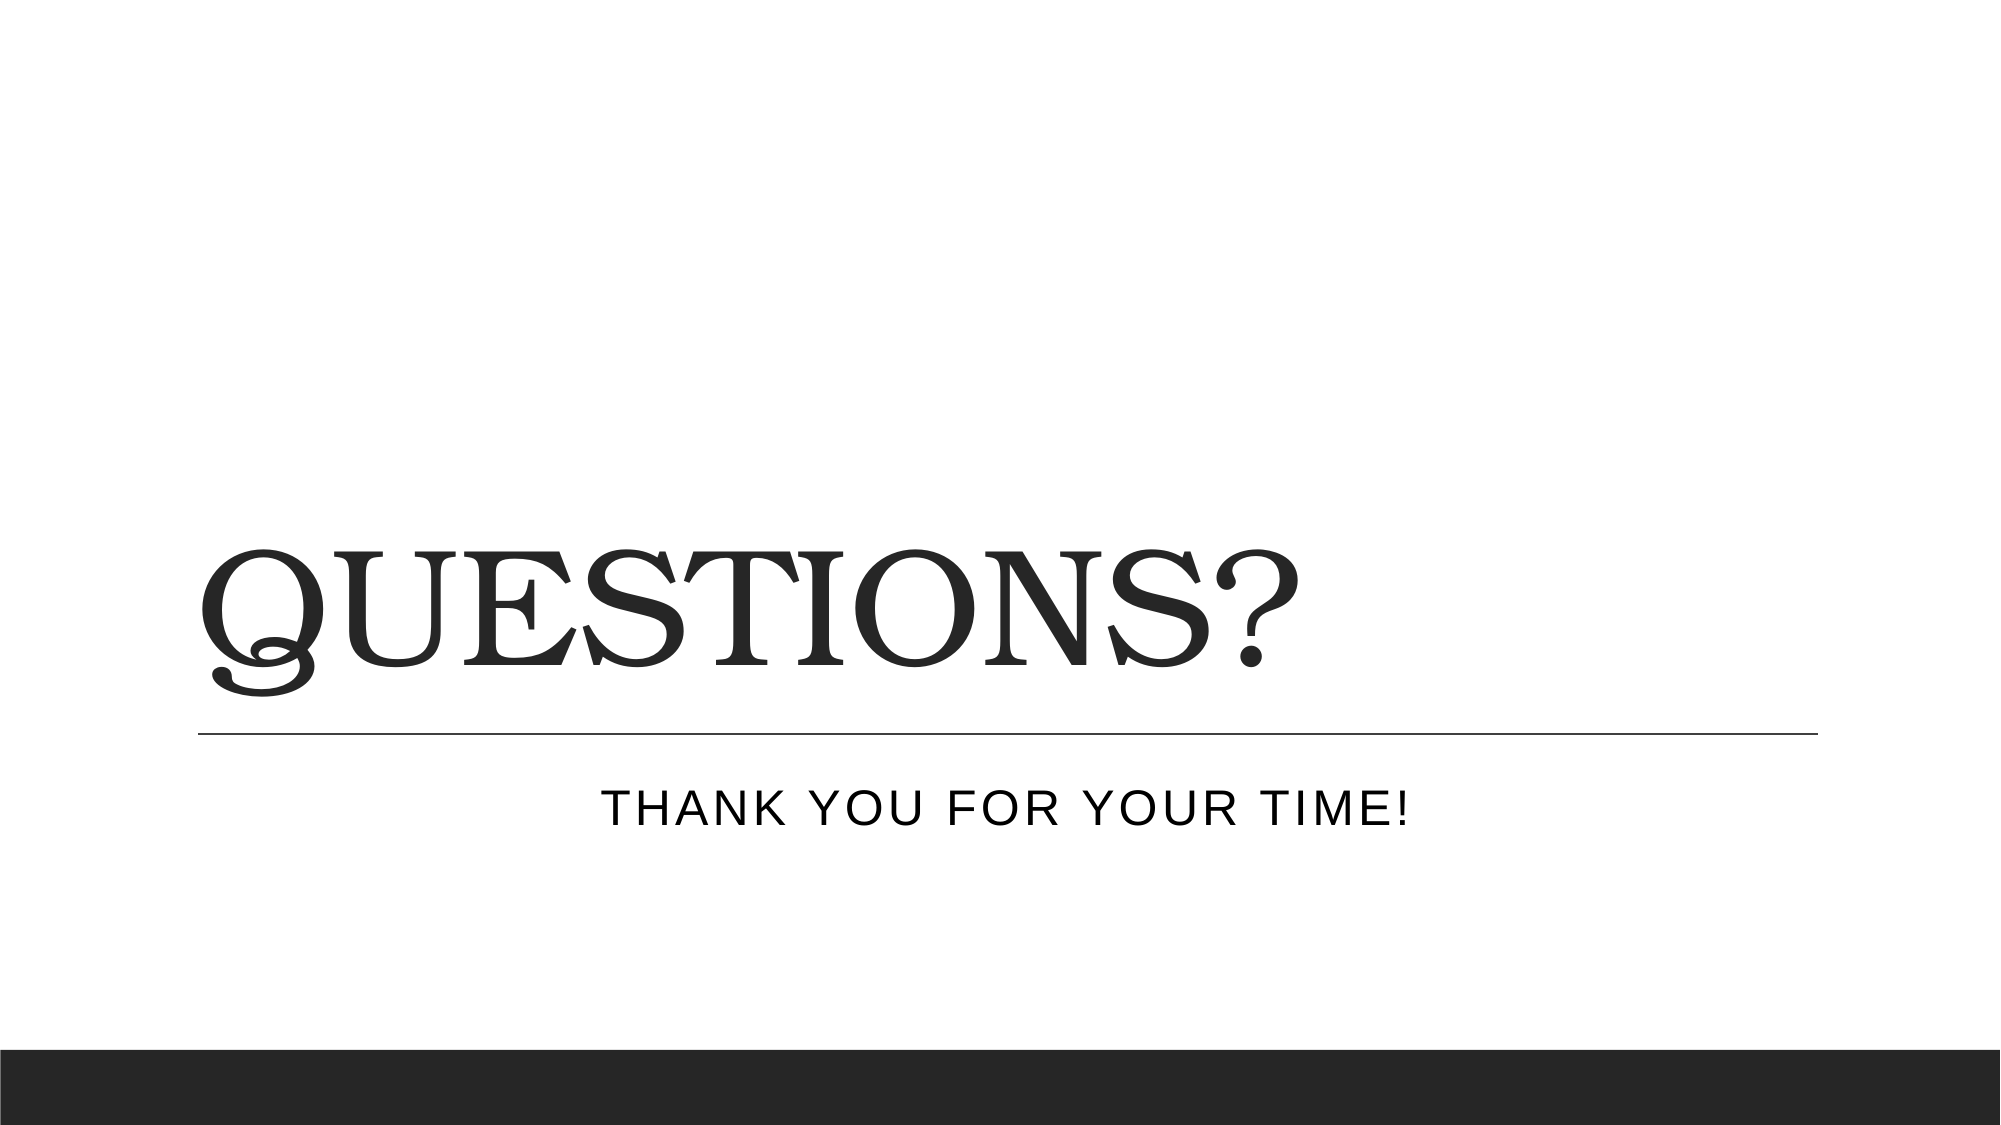

# QUESTIONS?
Thank you for your time!